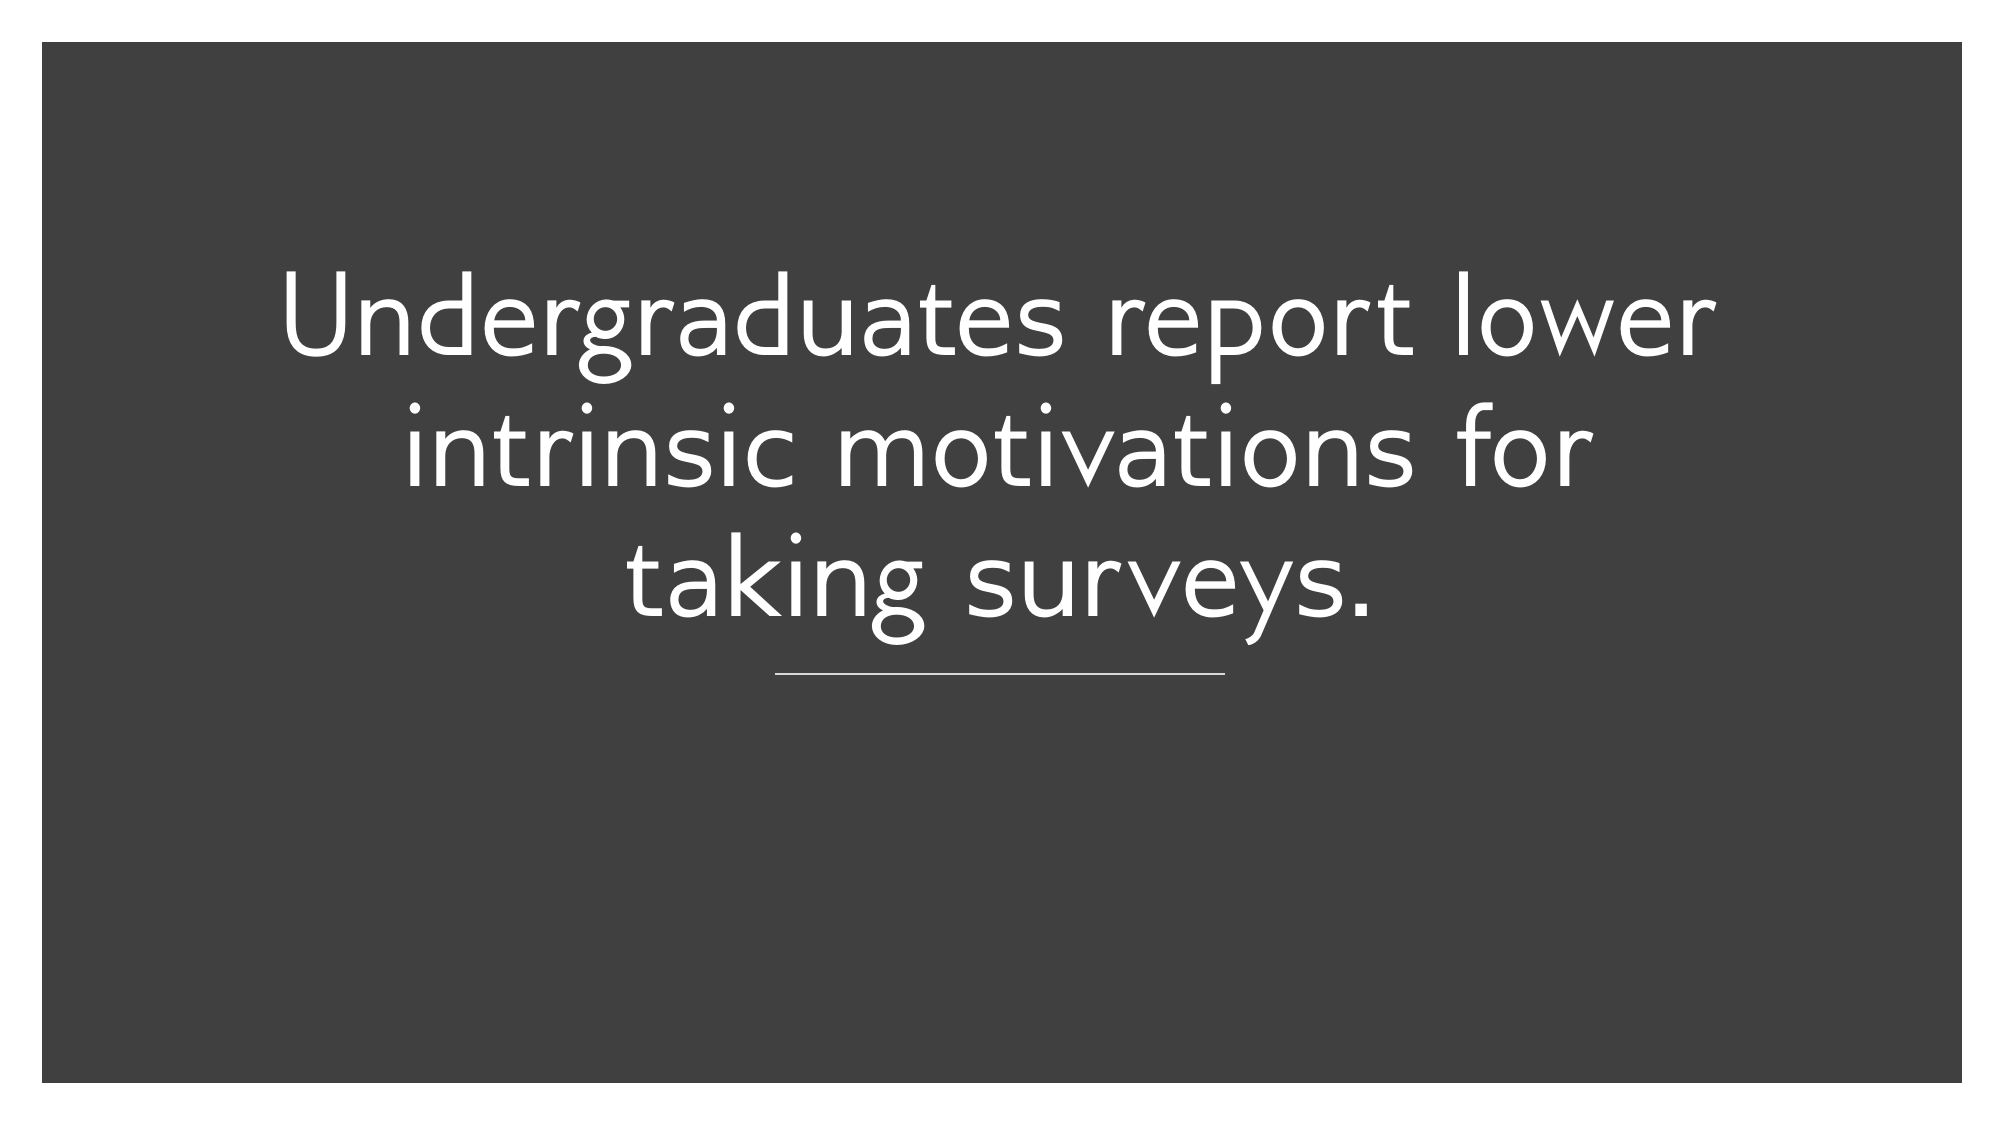

# Undergraduates report lower intrinsic motivations for taking surveys.